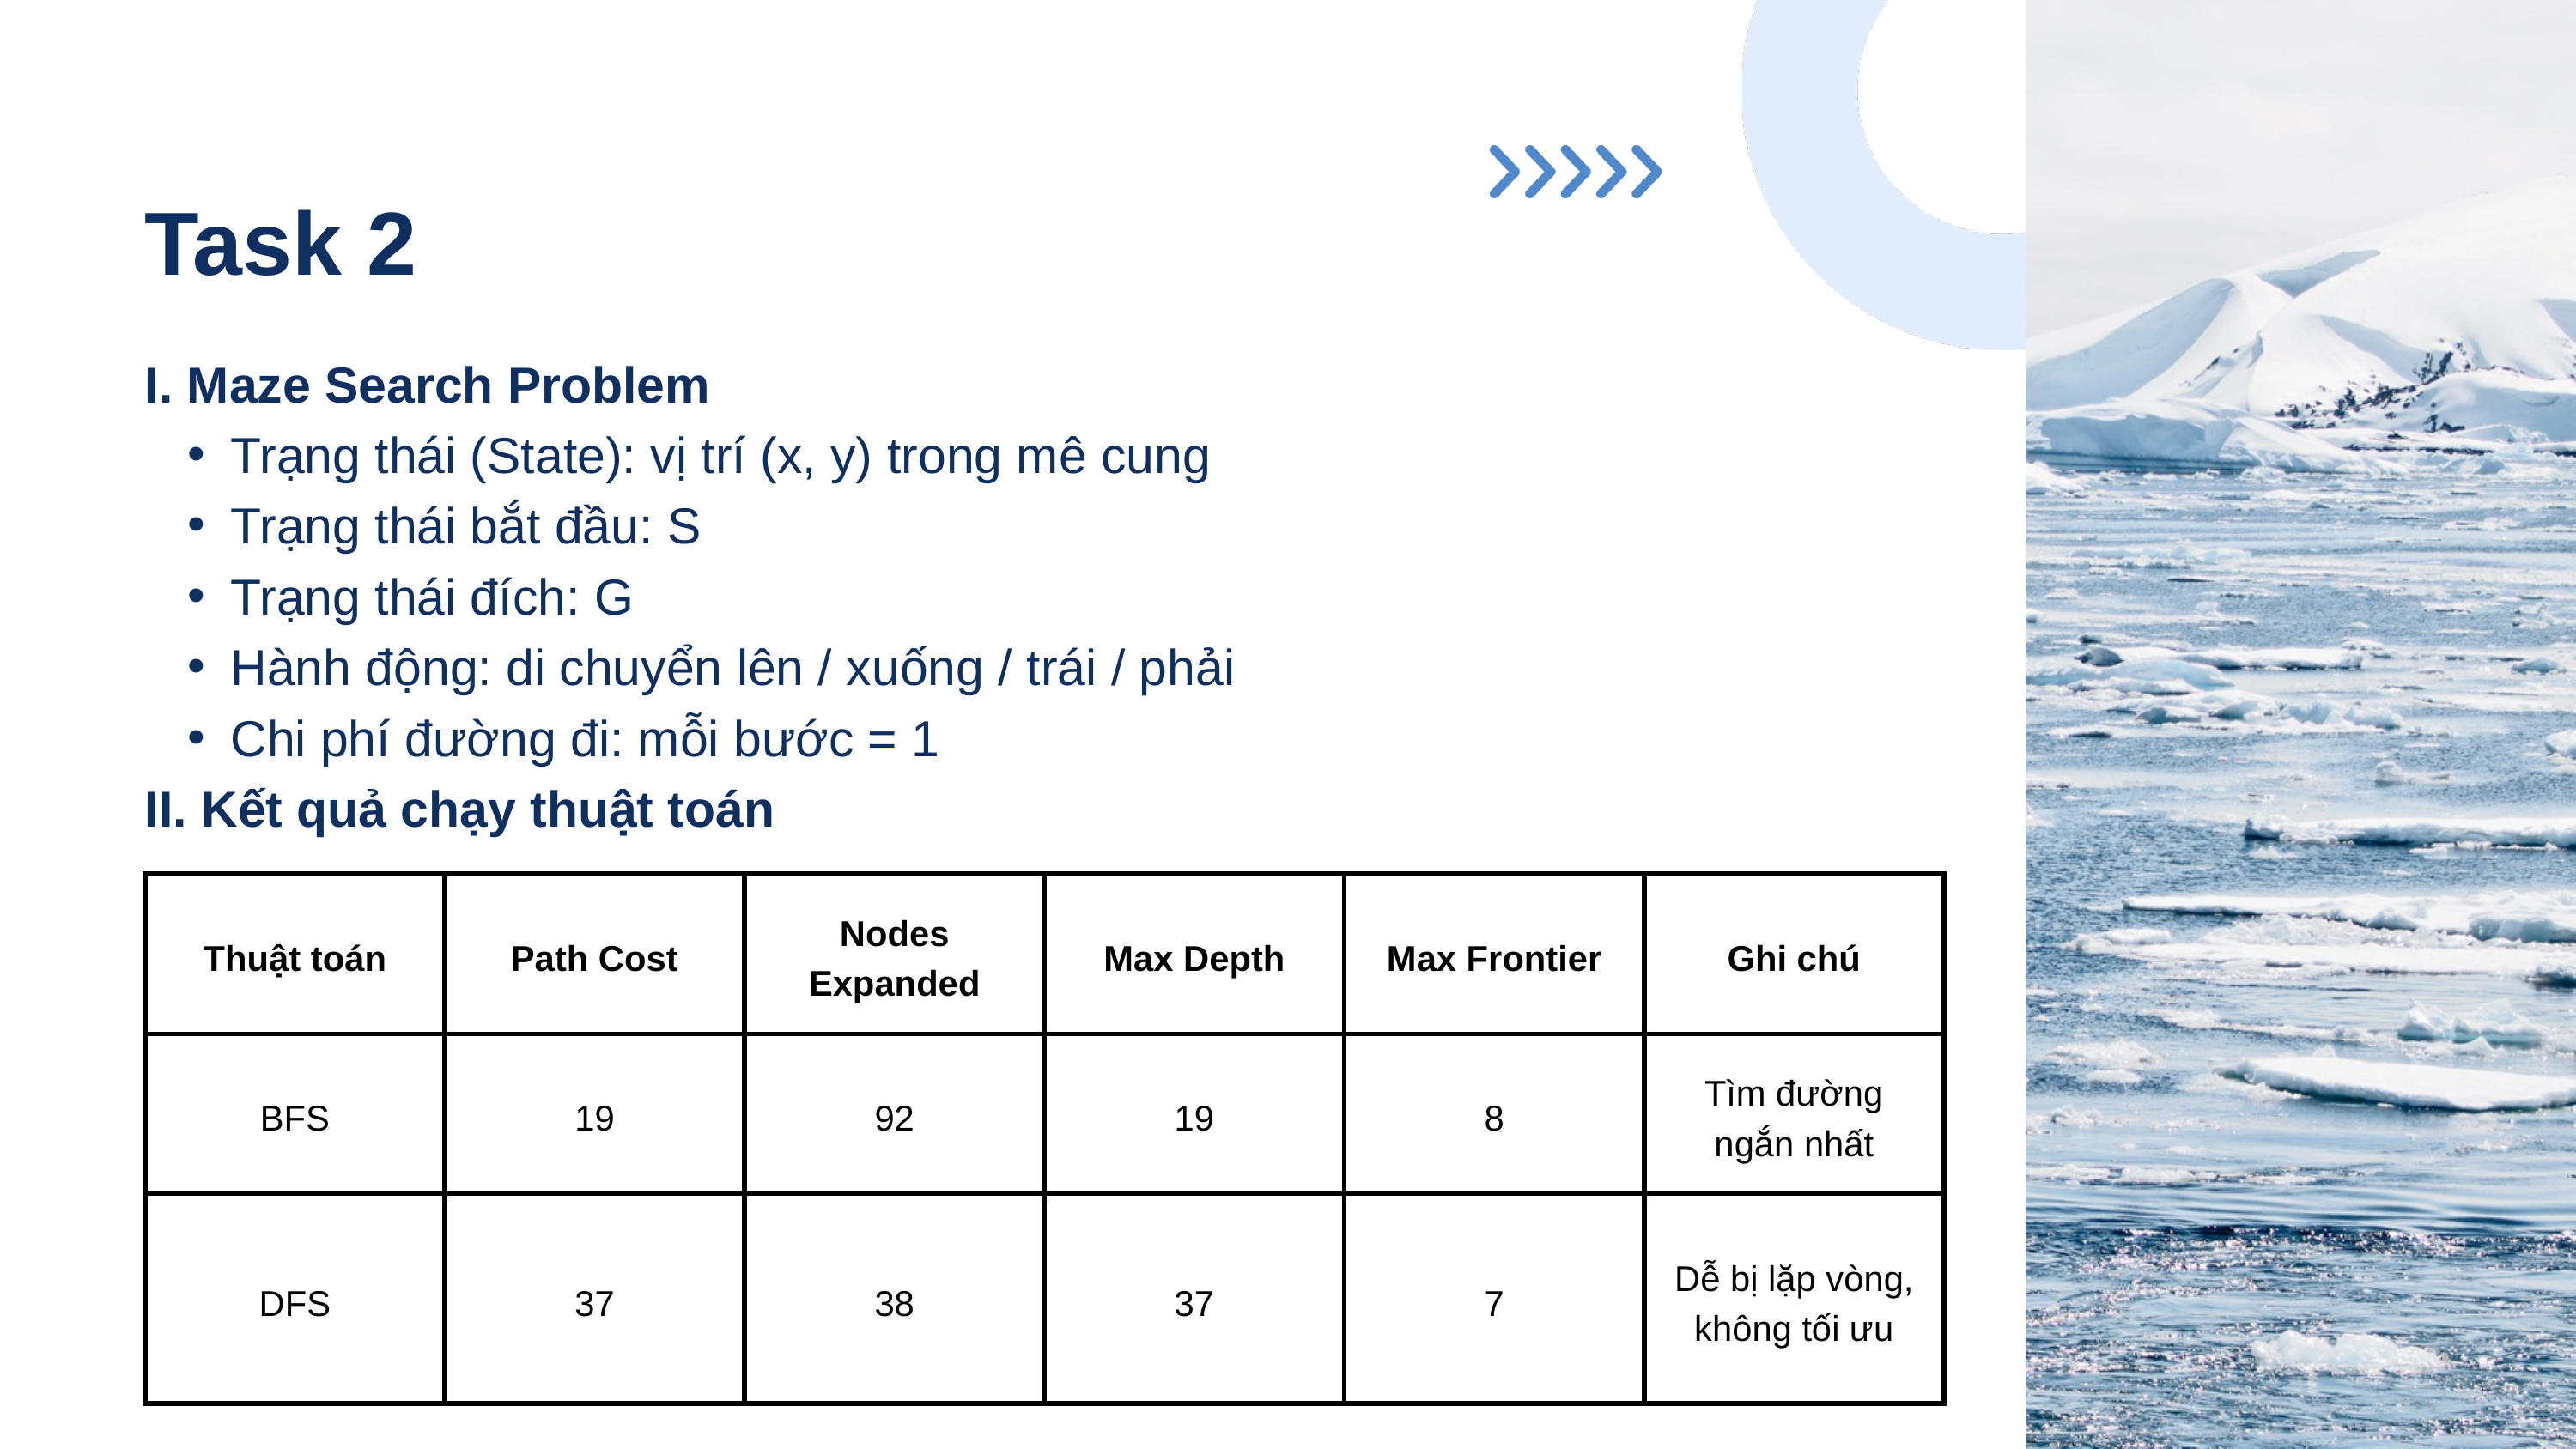

Task 2
I. Maze Search Problem
Trạng thái (State): vị trí (x, y) trong mê cung
Trạng thái bắt đầu: S
Trạng thái đích: G
Hành động: di chuyển lên / xuống / trái / phải
Chi phí đường đi: mỗi bước = 1
II. Kết quả chạy thuật toán
| Thuật toán | Path Cost | Nodes Expanded | Max Depth | Max Frontier | Ghi chú |
| --- | --- | --- | --- | --- | --- |
| BFS | 19 | 92 | 19 | 8 | Tìm đường ngắn nhất |
| DFS | 37 | 38 | 37 | 7 | Dễ bị lặp vòng, không tối ưu |